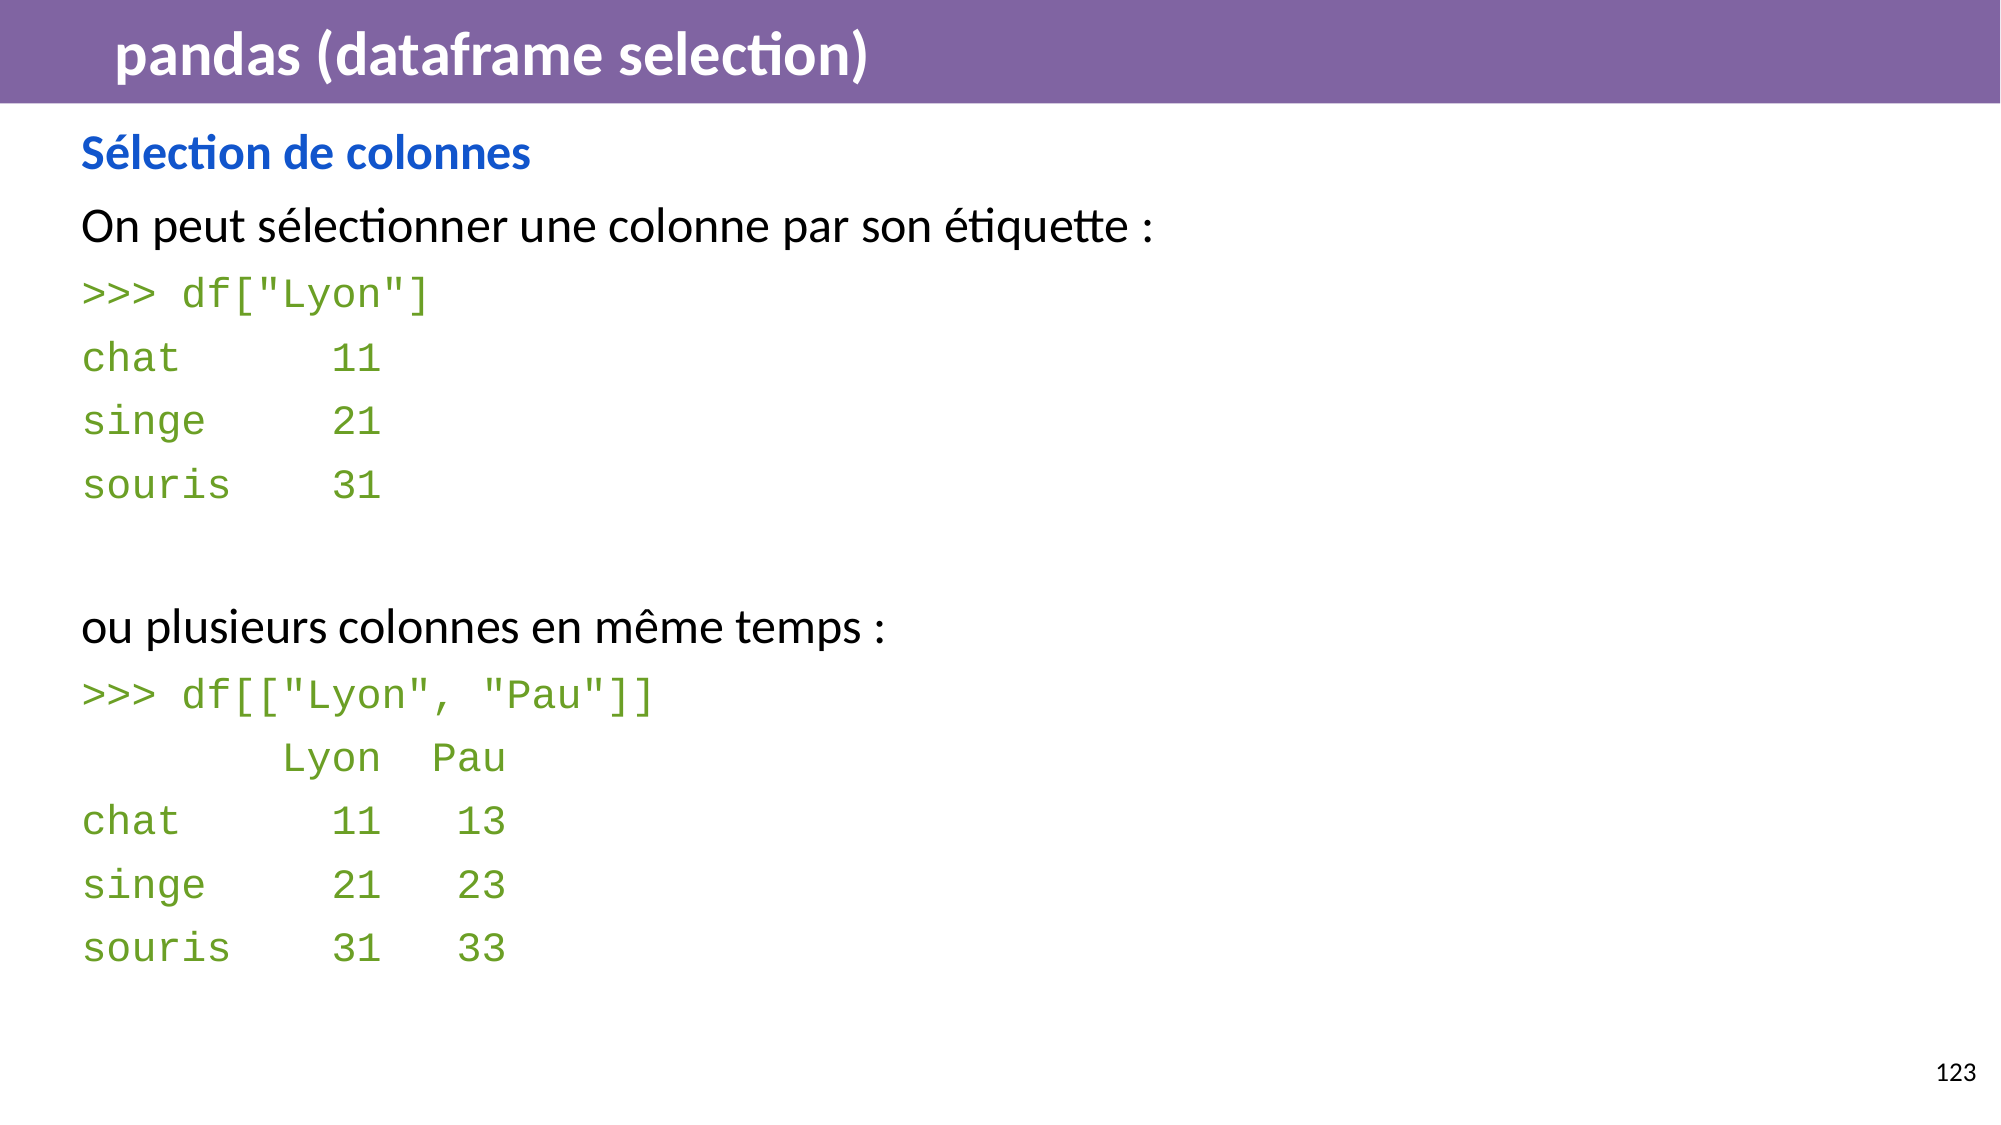

# pandas (dataframe selection)

Sélection de colonnes
On peut sélectionner une colonne par son étiquette :
>>> df["Lyon"]
chat      11
singe     21
souris    31

ou plusieurs colonnes en même temps :
>>> df[["Lyon", "Pau"]]
        Lyon  Pau
chat      11   13
singe     21   23
souris    31   33
123